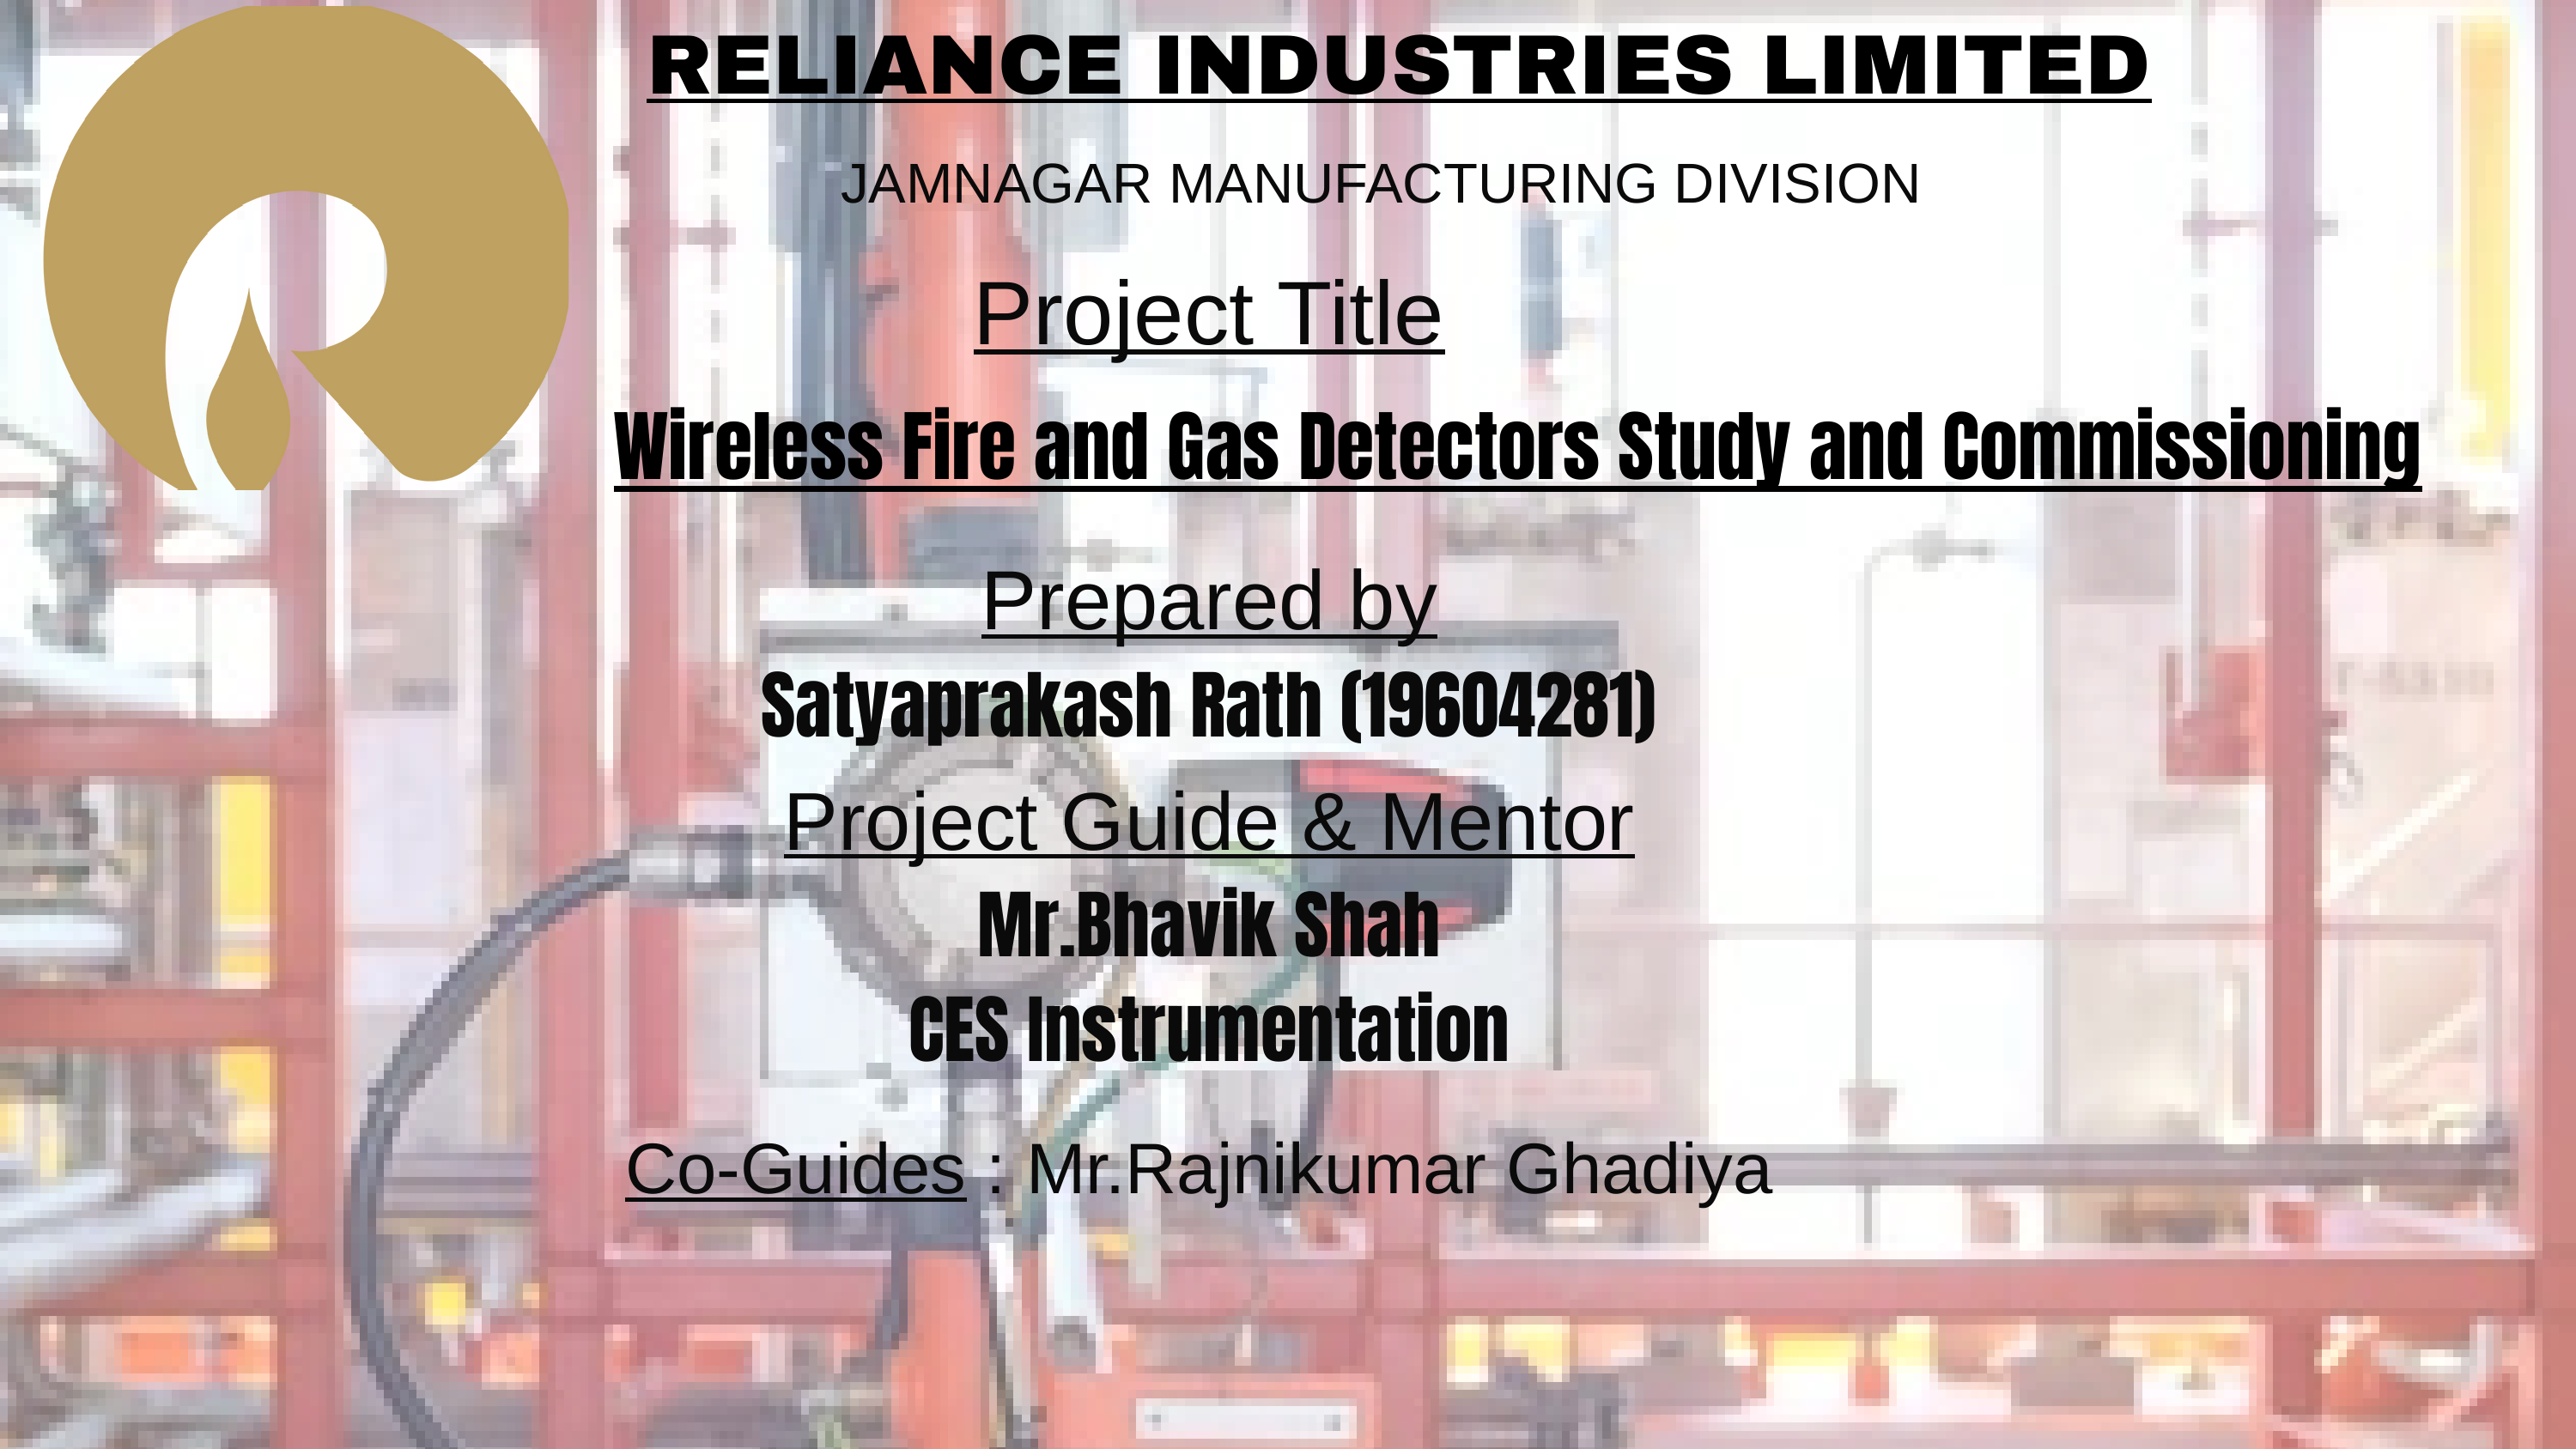

RELIANCE INDUSTRIES LIMITED

JAMNAGAR MANUFACTURING DIVISION
Project Title
Wireless Fire and Gas Detectors Study and Commissioning
Prepared by
Satyaprakash Rath (19604281)
Project Guide & Mentor
Mr.Bhavik Shah
CES Instrumentation

Co-Guides : Mr.Rajnikumar Ghadiya